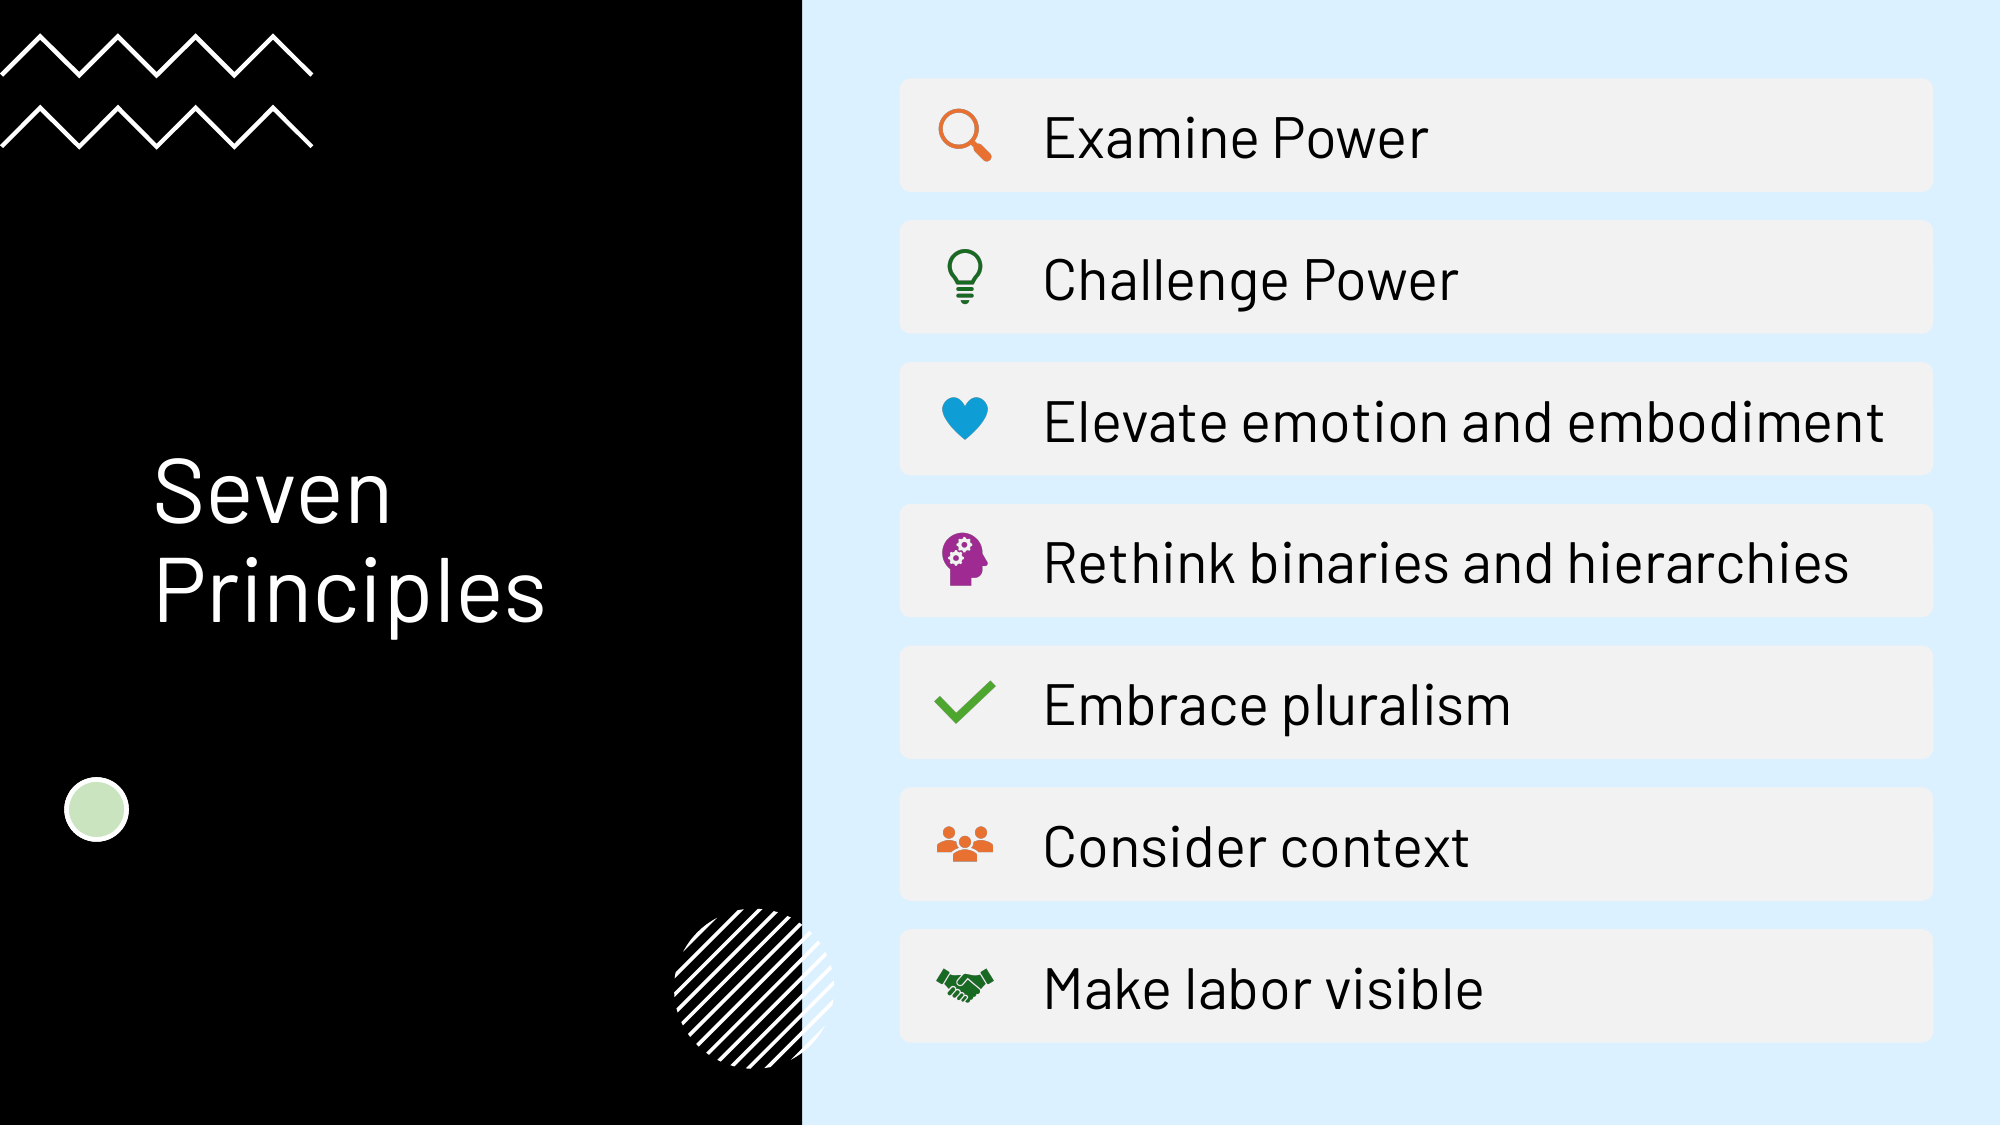

Examine Power
Challenge Power
Elevate emotion and embodiment
Rethink binaries and hierarchies
Embrace pluralism
Consider context
Make labor visible
# Seven Principles